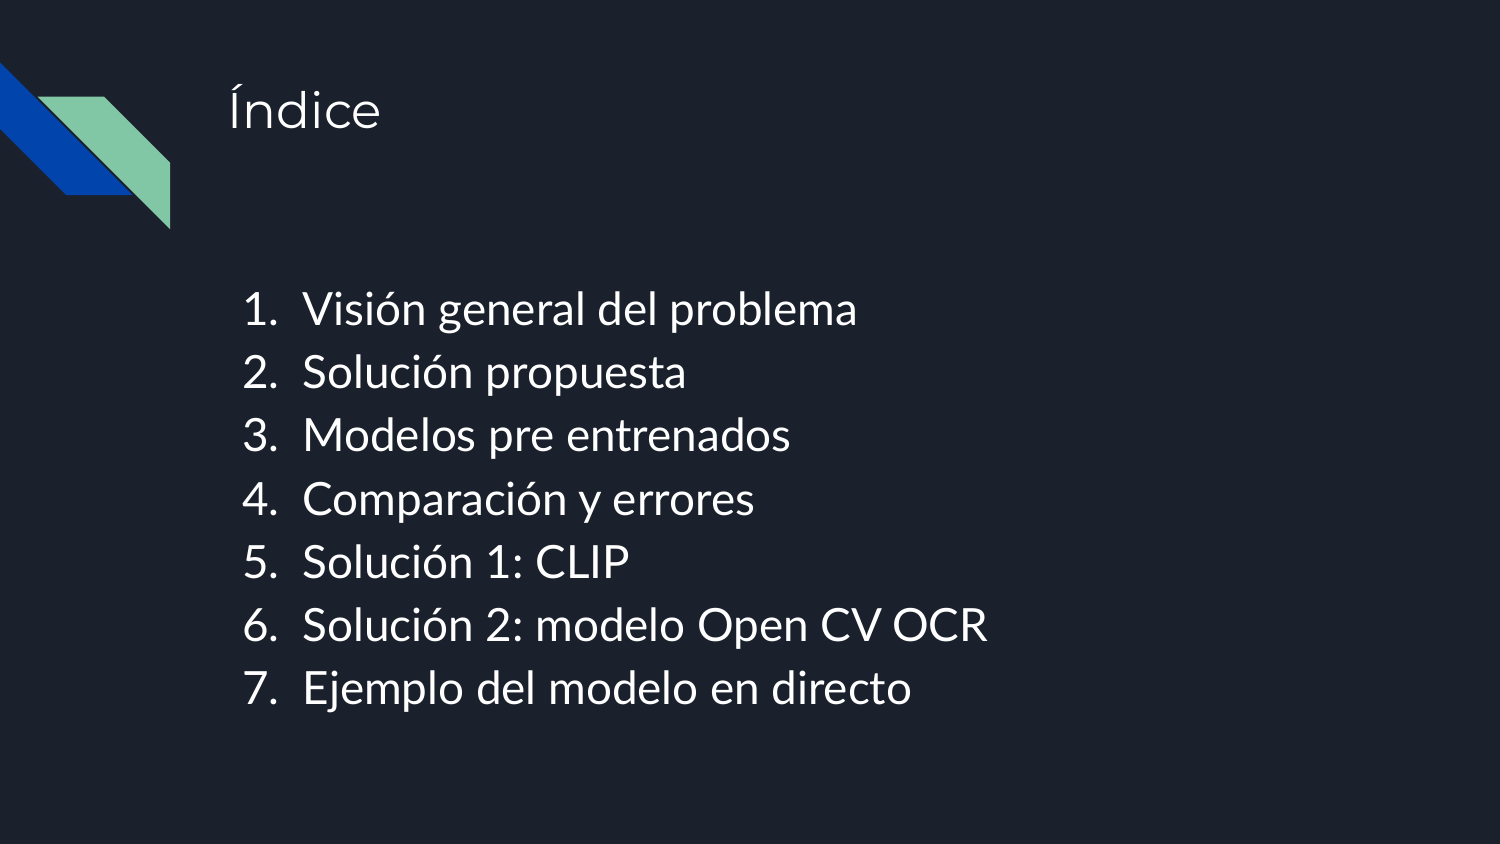

# Índice
Visión general del problema
Solución propuesta
Modelos pre entrenados
Comparación y errores
Solución 1: CLIP
Solución 2: modelo Open CV OCR
Ejemplo del modelo en directo